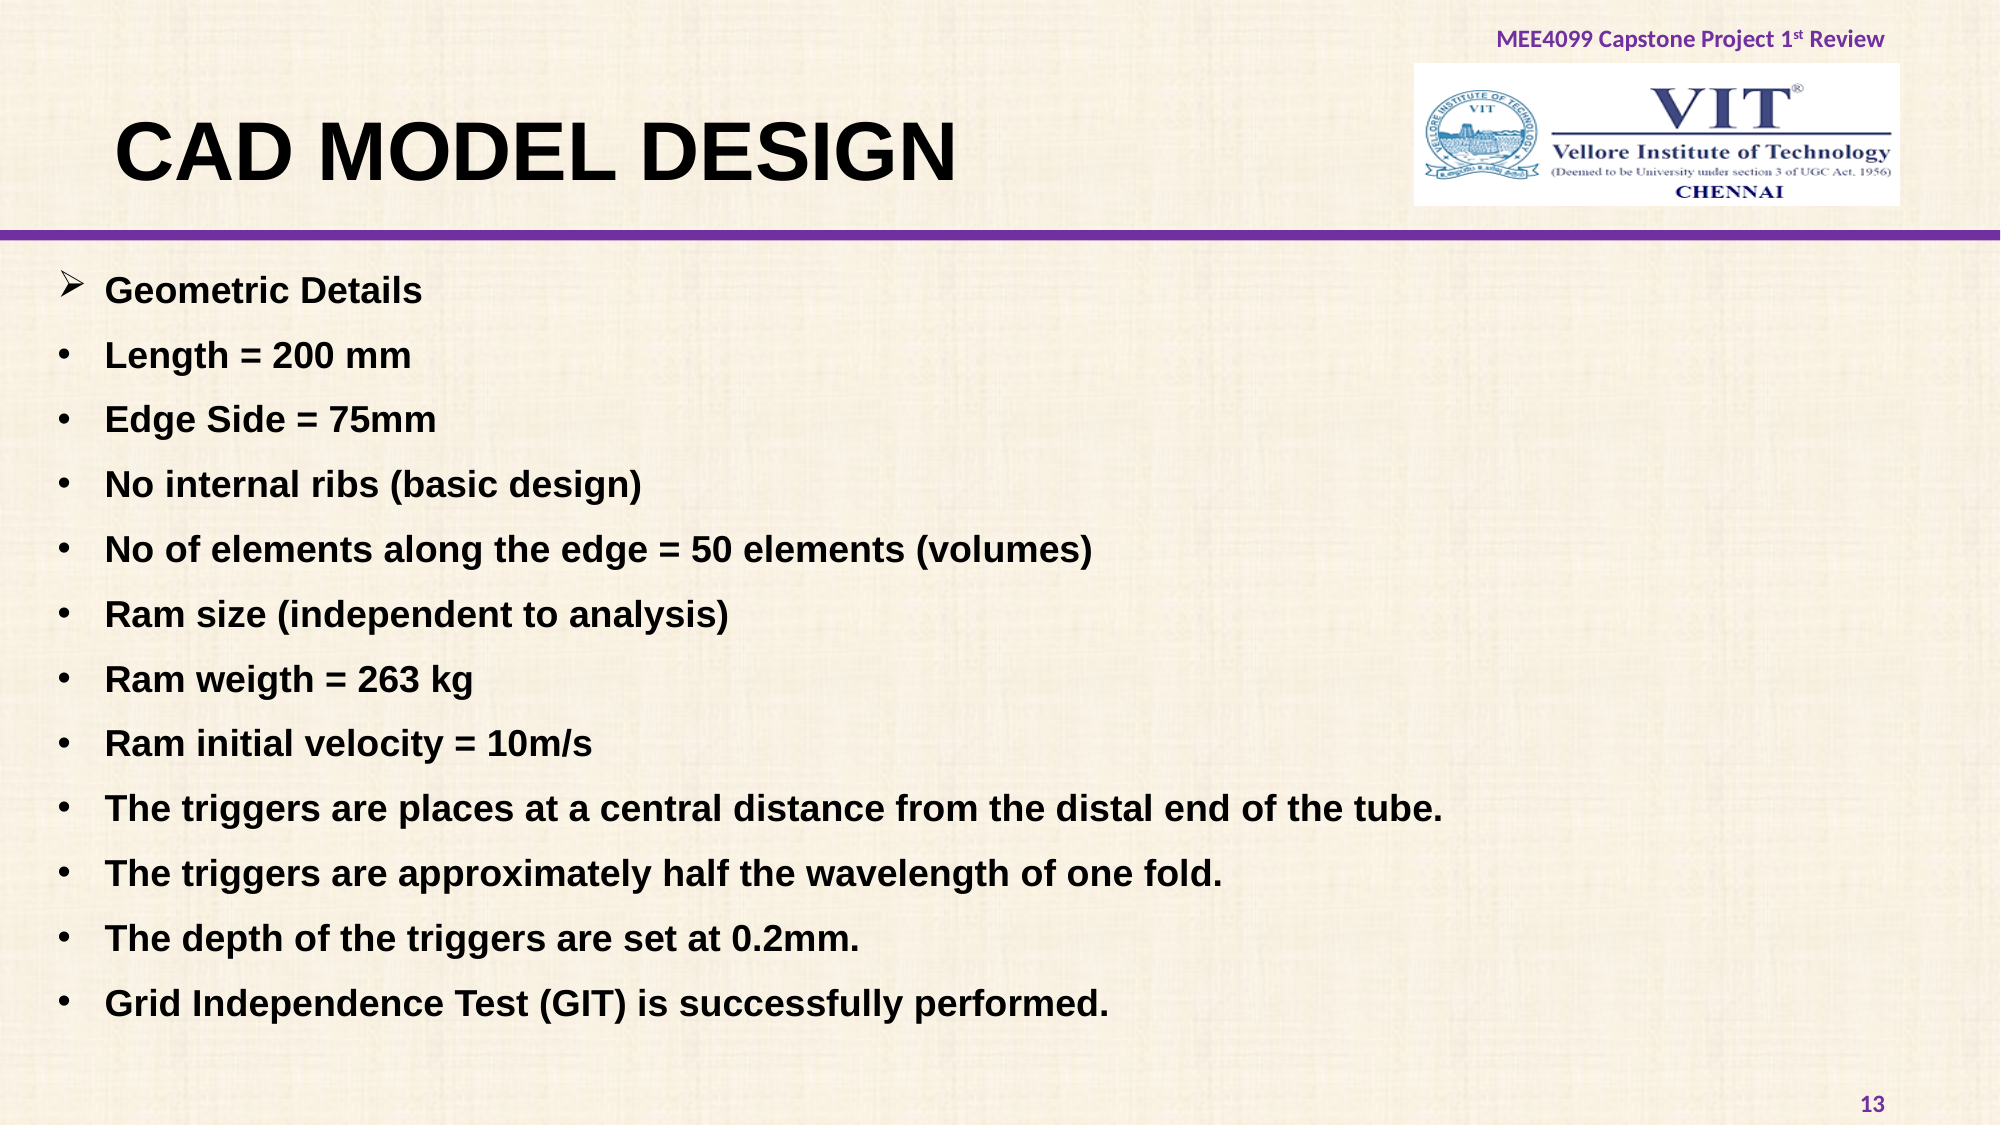

# CAD MODEL DESIGN
Geometric Details
Length = 200 mm
Edge Side = 75mm
No internal ribs (basic design)
No of elements along the edge = 50 elements (volumes)
Ram size (independent to analysis)
Ram weigth = 263 kg
Ram initial velocity = 10m/s
The triggers are places at a central distance from the distal end of the tube.
The triggers are approximately half the wavelength of one fold.
The depth of the triggers are set at 0.2mm.
Grid Independence Test (GIT) is successfully performed.
13